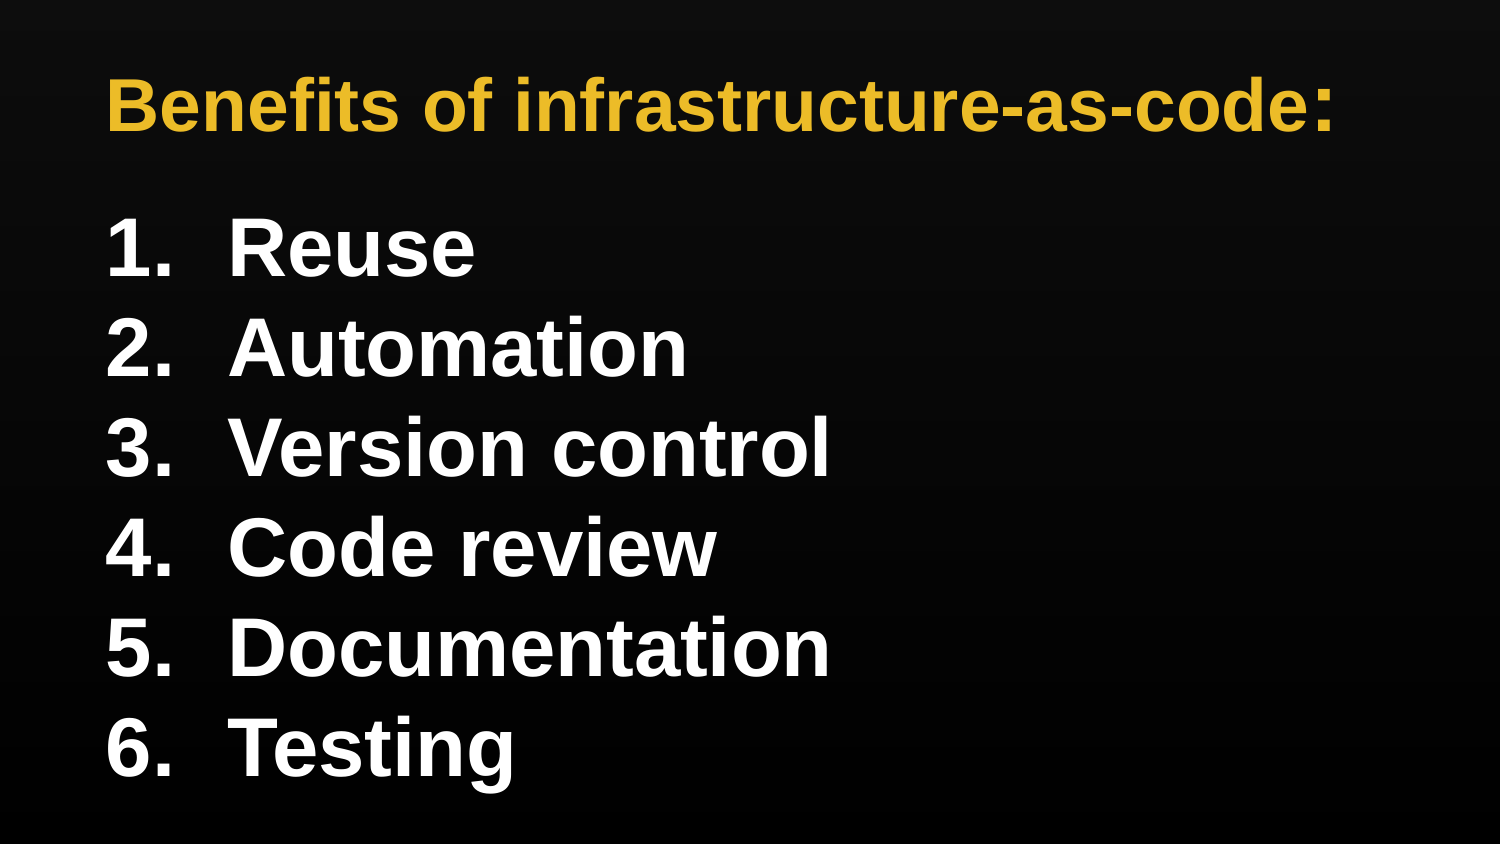

Benefits of infrastructure-as-code:

Reuse
Automation
Version control
Code review
Documentation
Testing